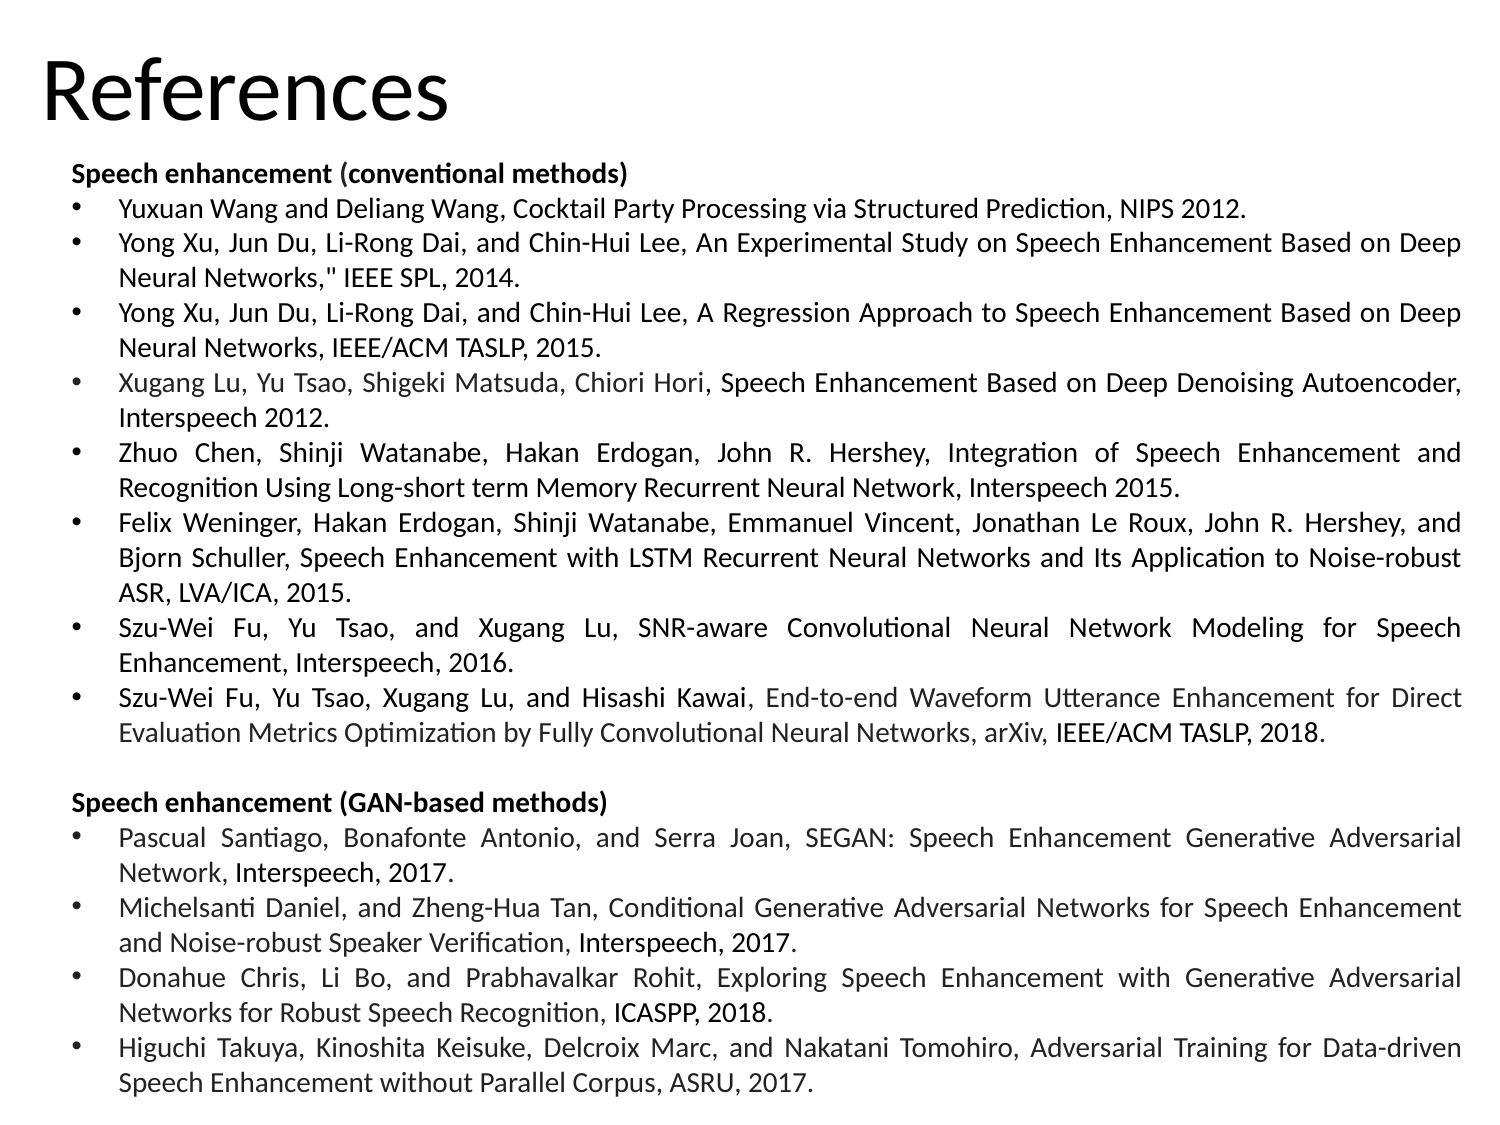

# References
Speech enhancement (conventional methods)
Yuxuan Wang and Deliang Wang, Cocktail Party Processing via Structured Prediction, NIPS 2012.
Yong Xu, Jun Du, Li-Rong Dai, and Chin-Hui Lee, An Experimental Study on Speech Enhancement Based on Deep Neural Networks," IEEE SPL, 2014.
Yong Xu, Jun Du, Li-Rong Dai, and Chin-Hui Lee, A Regression Approach to Speech Enhancement Based on Deep Neural Networks, IEEE/ACM TASLP, 2015.
Xugang Lu, Yu Tsao, Shigeki Matsuda, Chiori Hori, Speech Enhancement Based on Deep Denoising Autoencoder, Interspeech 2012.
Zhuo Chen, Shinji Watanabe, Hakan Erdogan, John R. Hershey, Integration of Speech Enhancement and Recognition Using Long-short term Memory Recurrent Neural Network, Interspeech 2015.
Felix Weninger, Hakan Erdogan, Shinji Watanabe, Emmanuel Vincent, Jonathan Le Roux, John R. Hershey, and Bjorn Schuller, Speech Enhancement with LSTM Recurrent Neural Networks and Its Application to Noise-robust ASR, LVA/ICA, 2015.
Szu-Wei Fu, Yu Tsao, and Xugang Lu, SNR-aware Convolutional Neural Network Modeling for Speech Enhancement, Interspeech, 2016.
Szu-Wei Fu, Yu Tsao, Xugang Lu, and Hisashi Kawai, End-to-end Waveform Utterance Enhancement for Direct Evaluation Metrics Optimization by Fully Convolutional Neural Networks, arXiv, IEEE/ACM TASLP, 2018.

Speech enhancement (GAN-based methods)
Pascual Santiago, Bonafonte Antonio, and Serra Joan, SEGAN: Speech Enhancement Generative Adversarial Network, Interspeech, 2017.
Michelsanti Daniel, and Zheng-Hua Tan, Conditional Generative Adversarial Networks for Speech Enhancement and Noise-robust Speaker Verification, Interspeech, 2017.
Donahue Chris, Li Bo, and Prabhavalkar Rohit, Exploring Speech Enhancement with Generative Adversarial Networks for Robust Speech Recognition, ICASPP, 2018.
Higuchi Takuya, Kinoshita Keisuke, Delcroix Marc, and Nakatani Tomohiro, Adversarial Training for Data-driven Speech Enhancement without Parallel Corpus, ASRU, 2017.